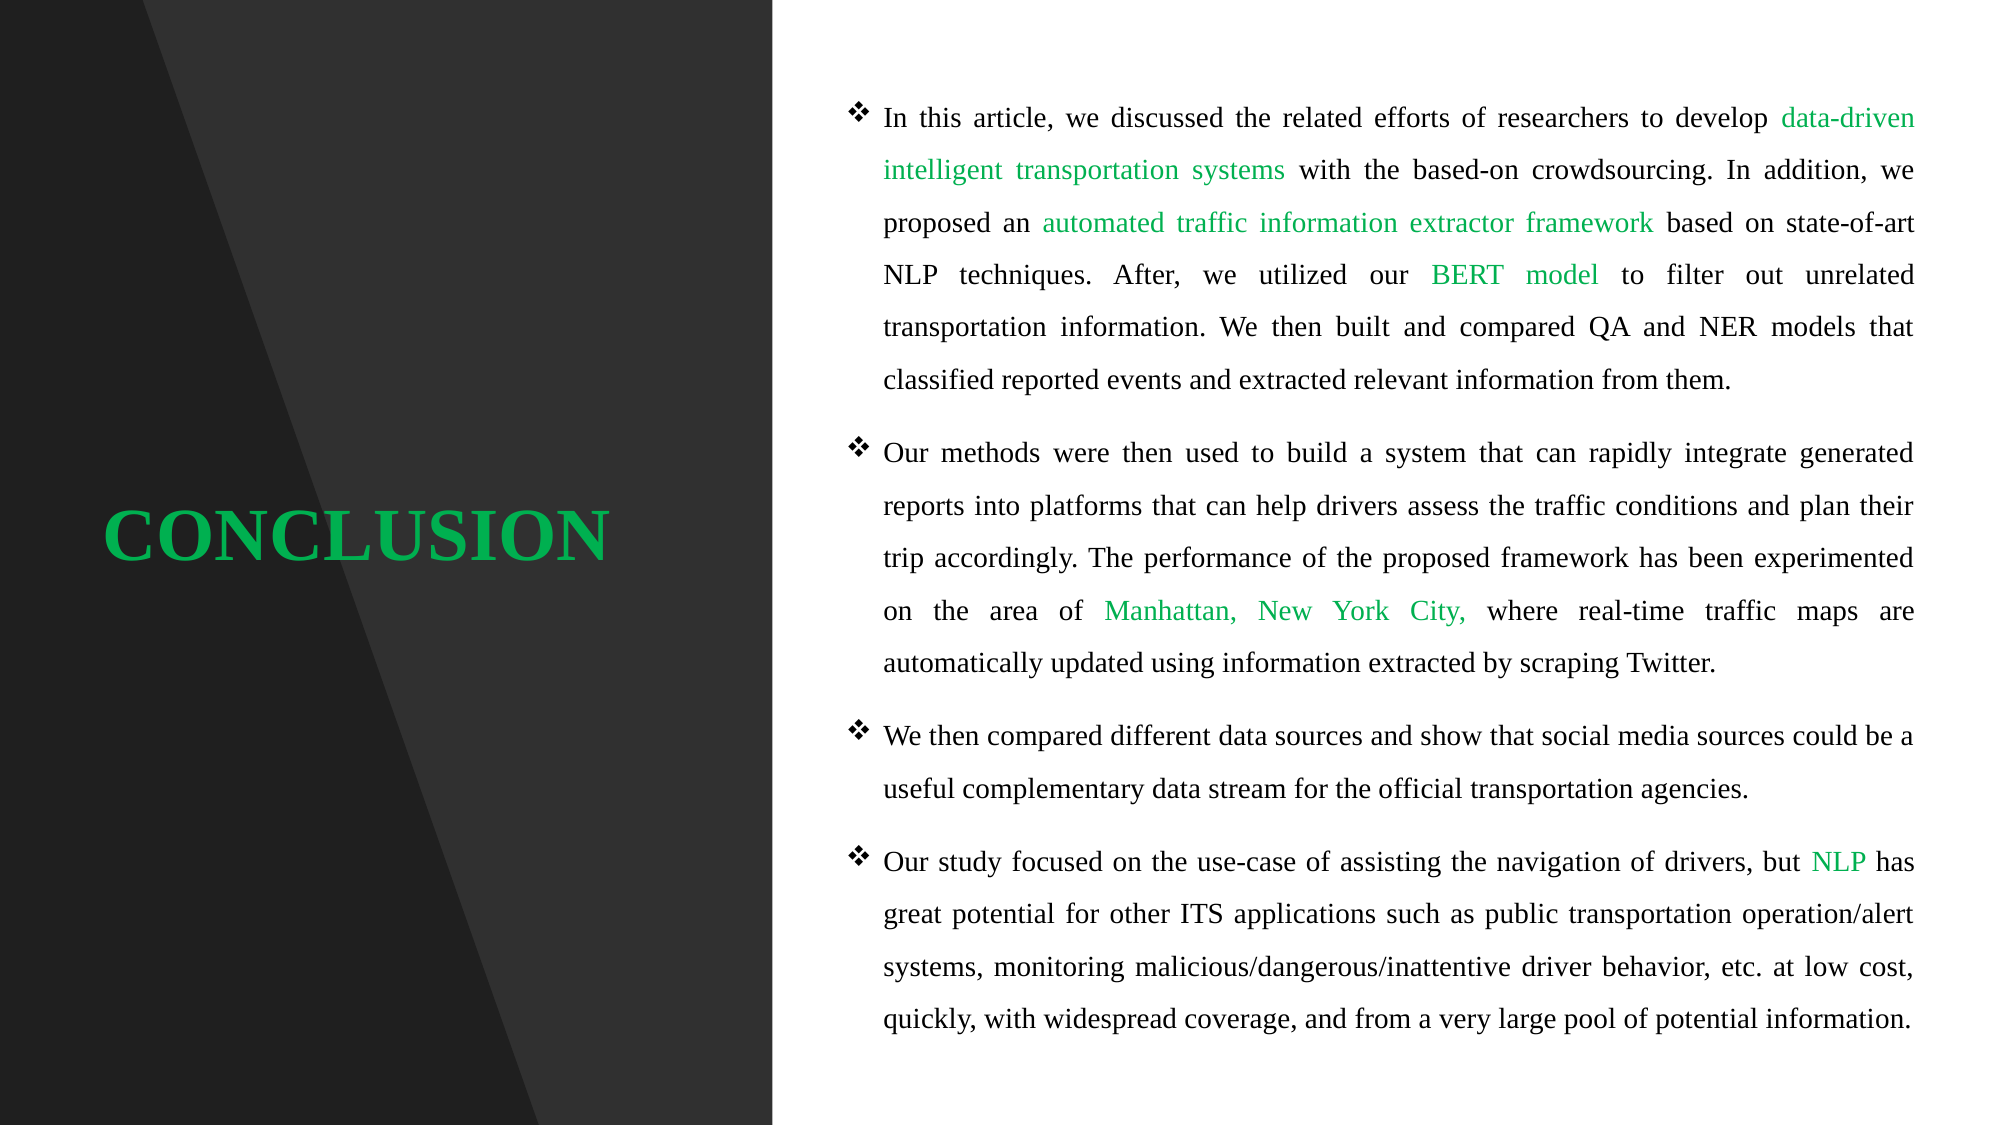

In this article, we discussed the related efforts of researchers to develop data-driven intelligent transportation systems with the based-on crowdsourcing. In addition, we proposed an automated traffic information extractor framework based on state-of-art NLP techniques. After, we utilized our BERT model to filter out unrelated transportation information. We then built and compared QA and NER models that classified reported events and extracted relevant information from them.
Our methods were then used to build a system that can rapidly integrate generated reports into platforms that can help drivers assess the traffic conditions and plan their trip accordingly. The performance of the proposed framework has been experimented on the area of Manhattan, New York City, where real-time traffic maps are automatically updated using information extracted by scraping Twitter.
We then compared different data sources and show that social media sources could be a useful complementary data stream for the official transportation agencies.
Our study focused on the use-case of assisting the navigation of drivers, but NLP has great potential for other ITS applications such as public transportation operation/alert systems, monitoring malicious/dangerous/inattentive driver behavior, etc. at low cost, quickly, with widespread coverage, and from a very large pool of potential information.
# CONCLUSION